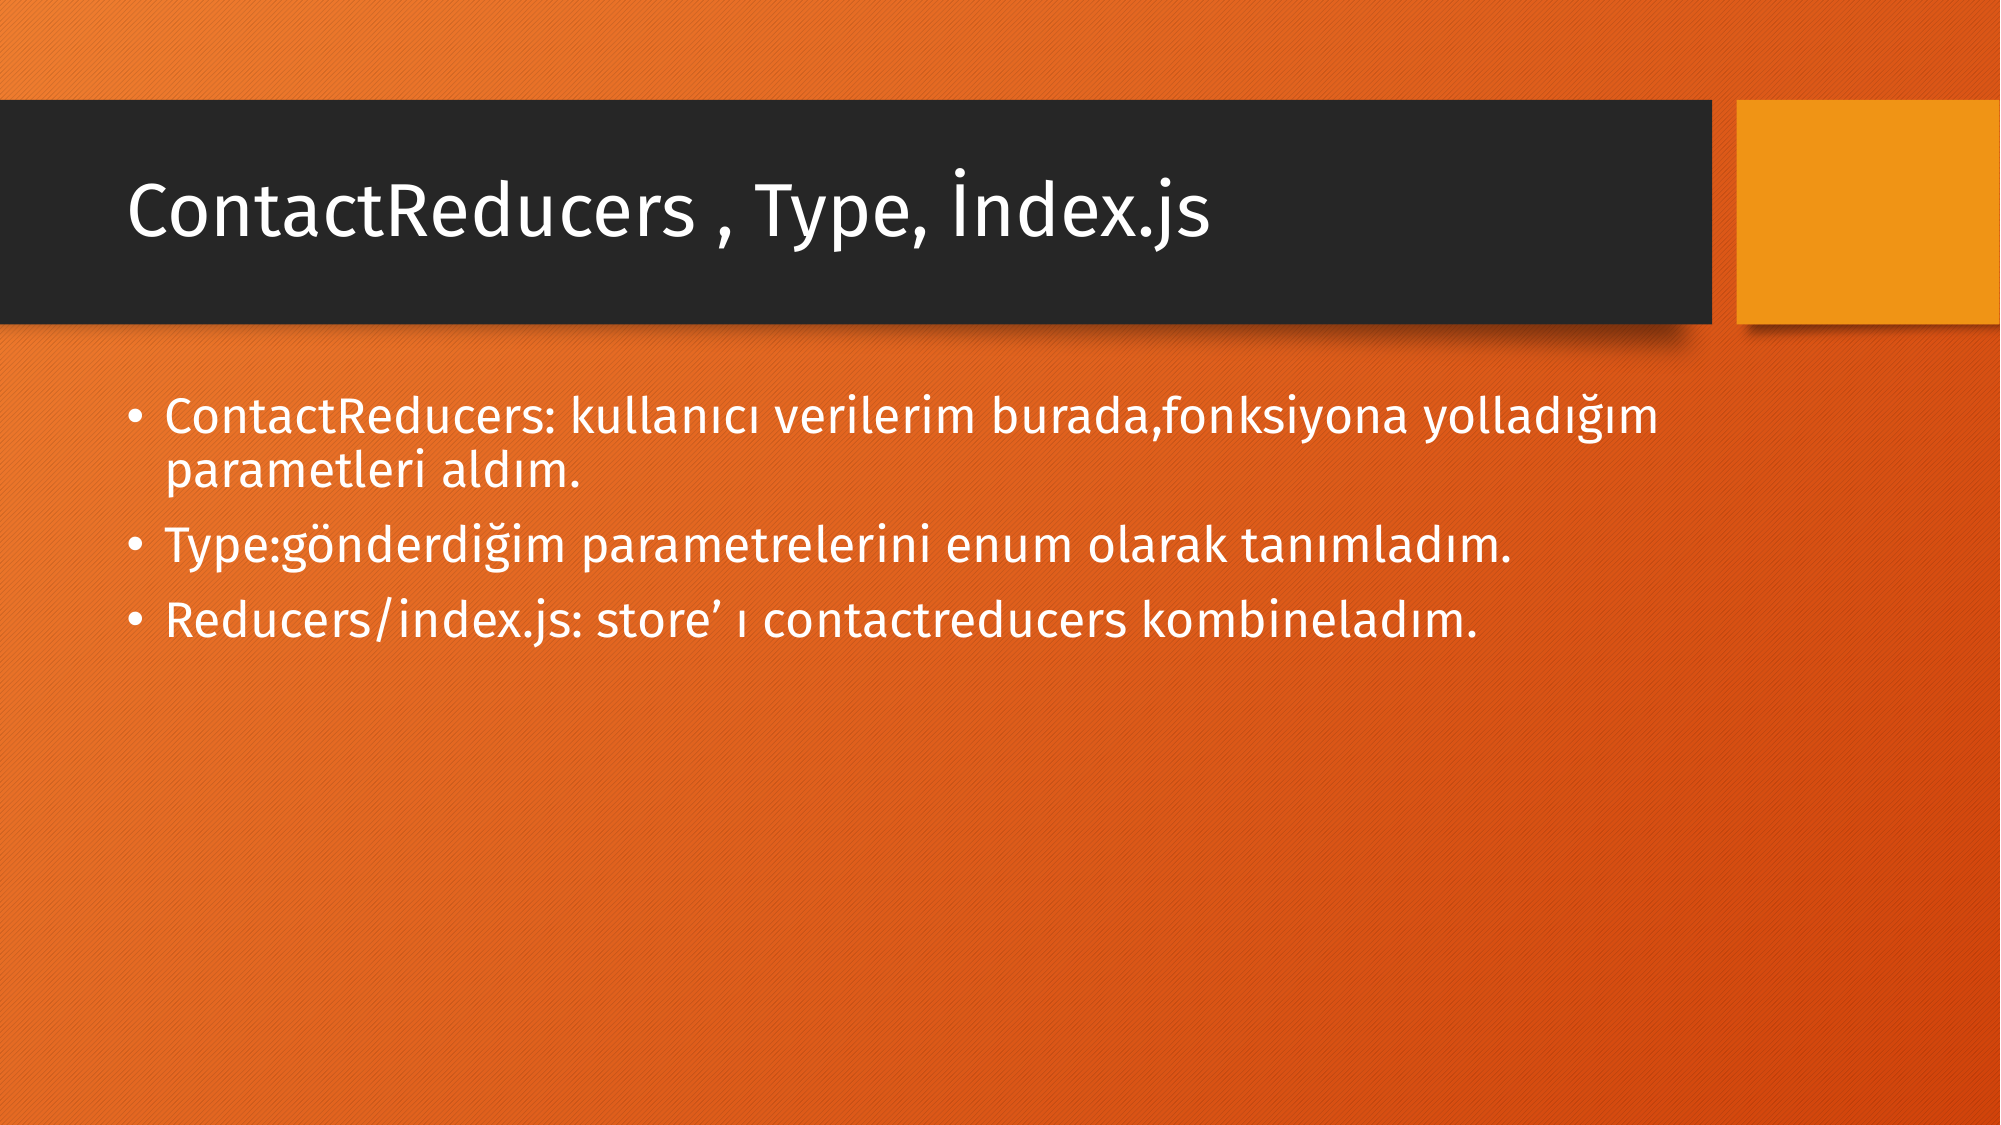

# ContactReducers , Type, İndex.js
ContactReducers: kullanıcı verilerim burada,fonksiyona yolladığım parametleri aldım.
Type:gönderdiğim parametrelerini enum olarak tanımladım.
Reducers/index.js: store’ ı contactreducers kombineladım.